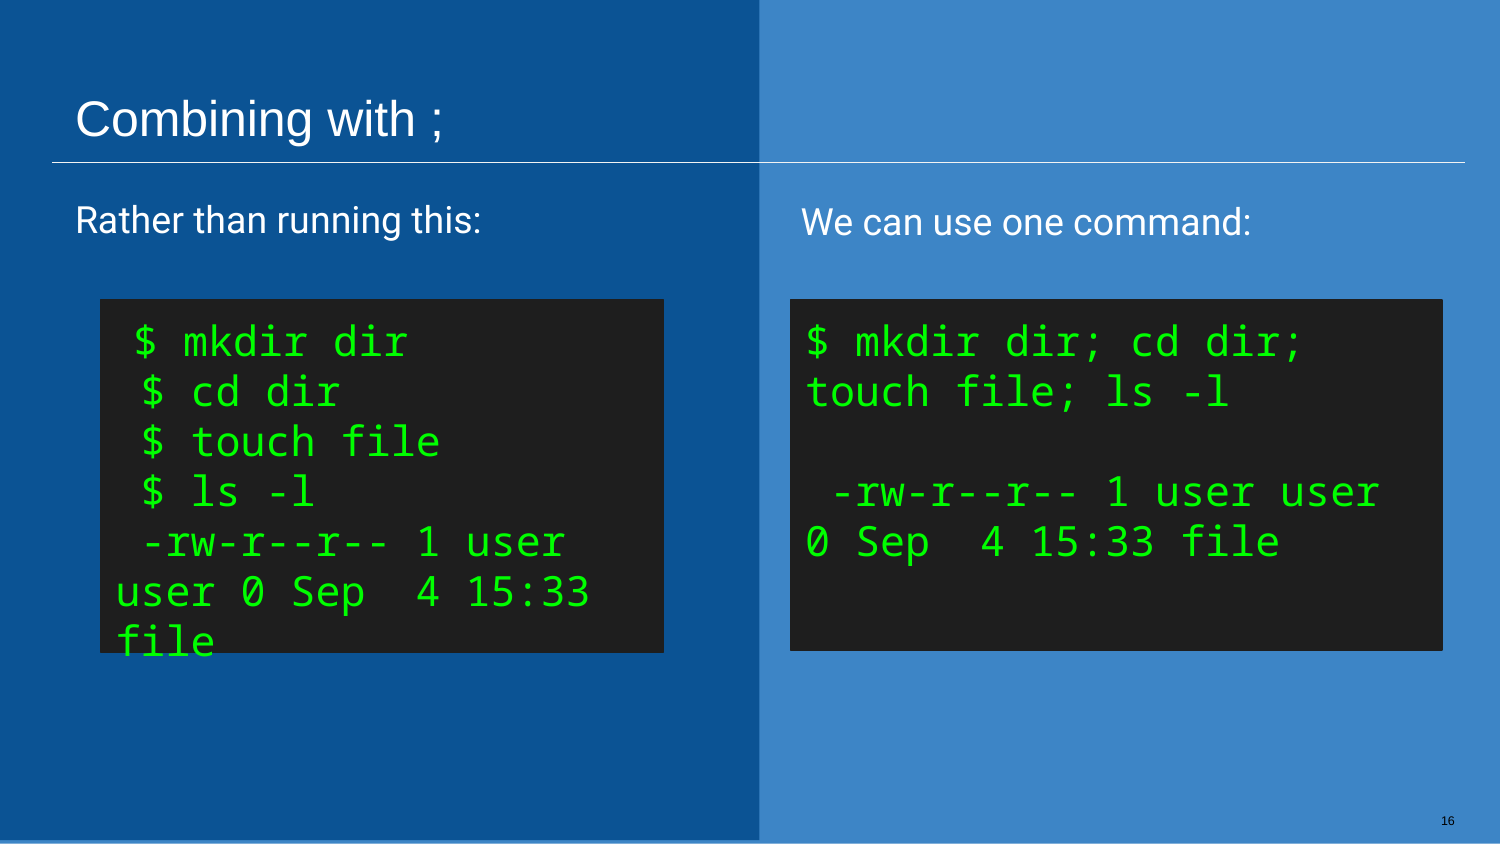

# Combining with ;

Rather than running this:
We can use one command:
 $ mkdir dir
 $ cd dir
 $ touch file
 $ ls -l
 -rw-r--r-- 1 user user 0 Sep  4 15:33 file

$ mkdir dir; cd dir; touch file; ls -l
 -rw-r--r-- 1 user user 0 Sep  4 15:33 file

16